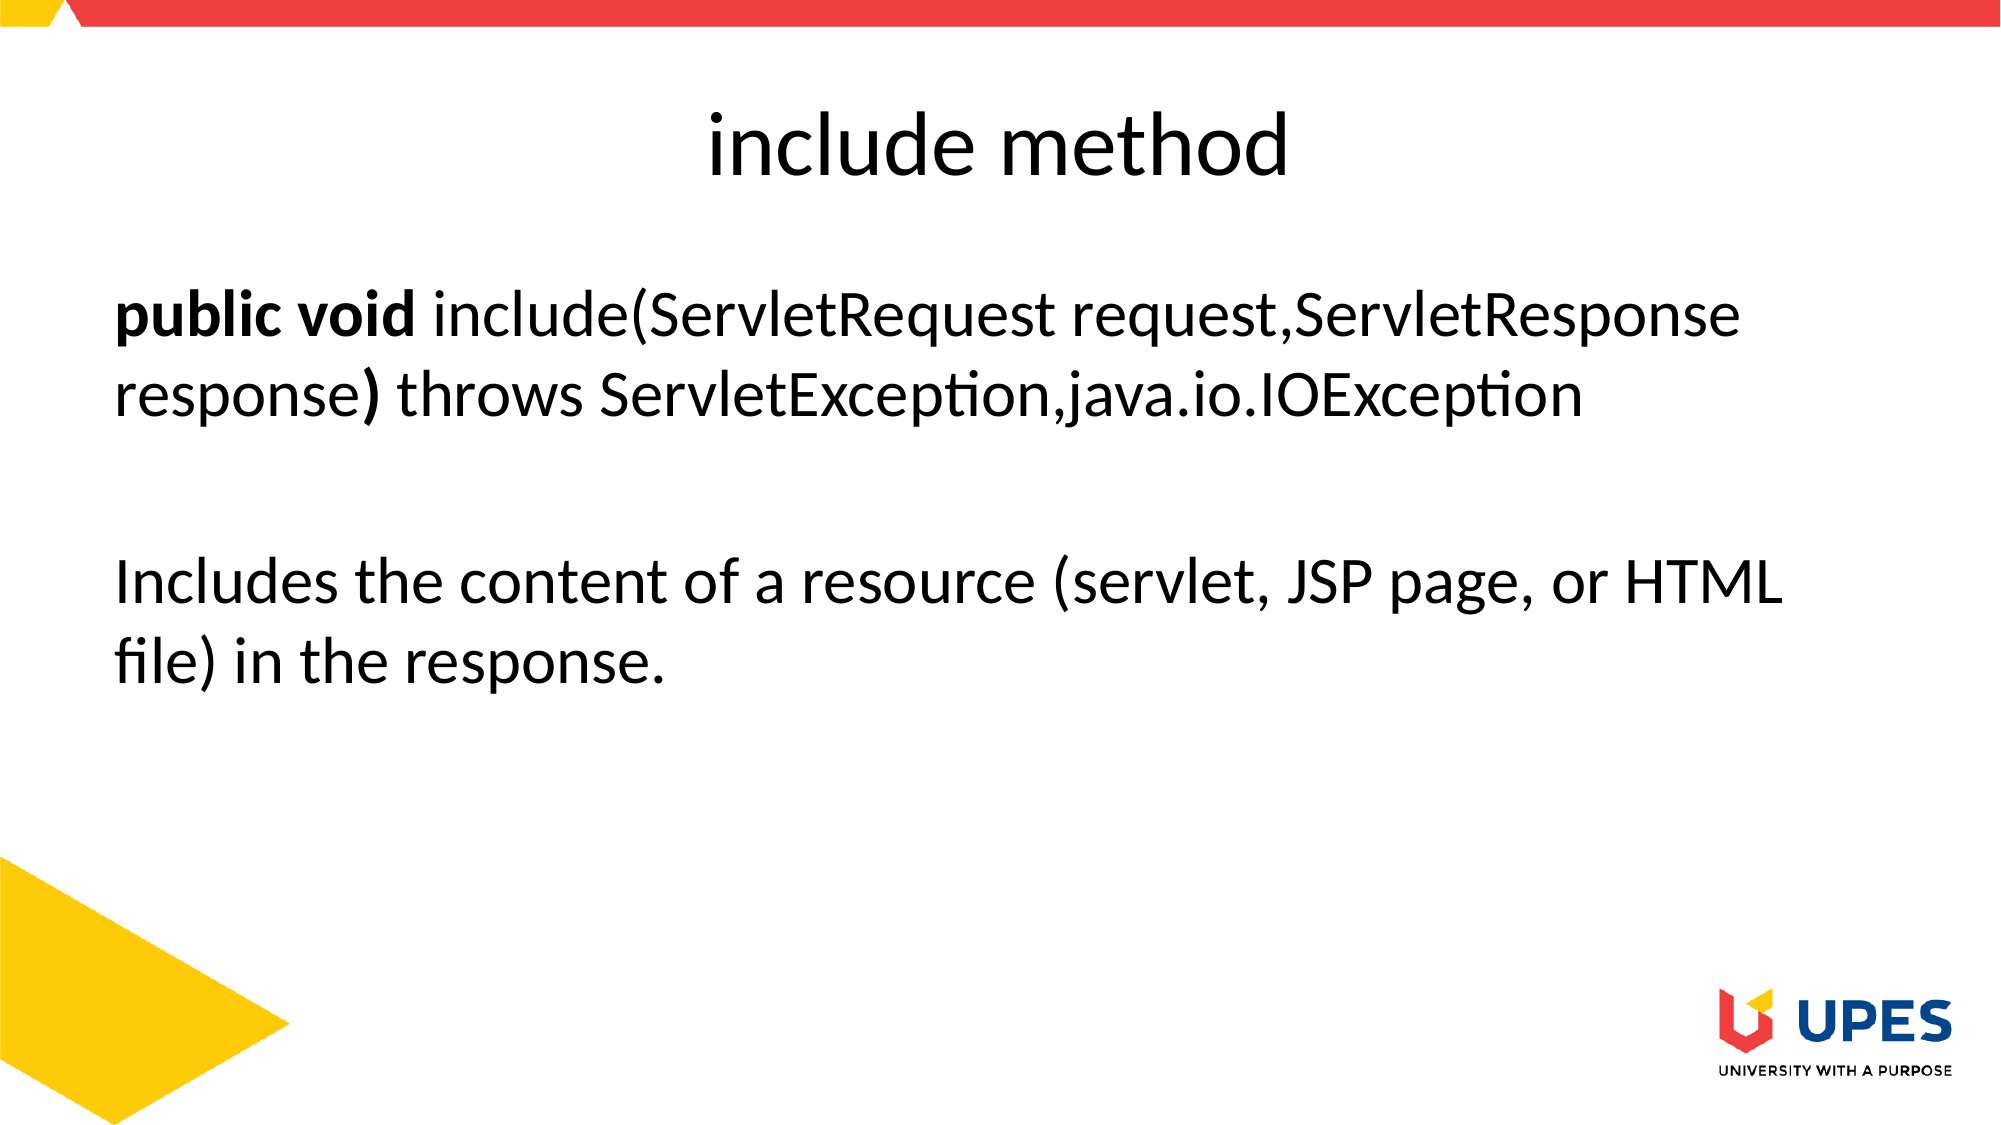

# include method
public void include(ServletRequest request,ServletResponse response) throws ServletException,java.io.IOException

Includes the content of a resource (servlet, JSP page, or HTML file) in the response.